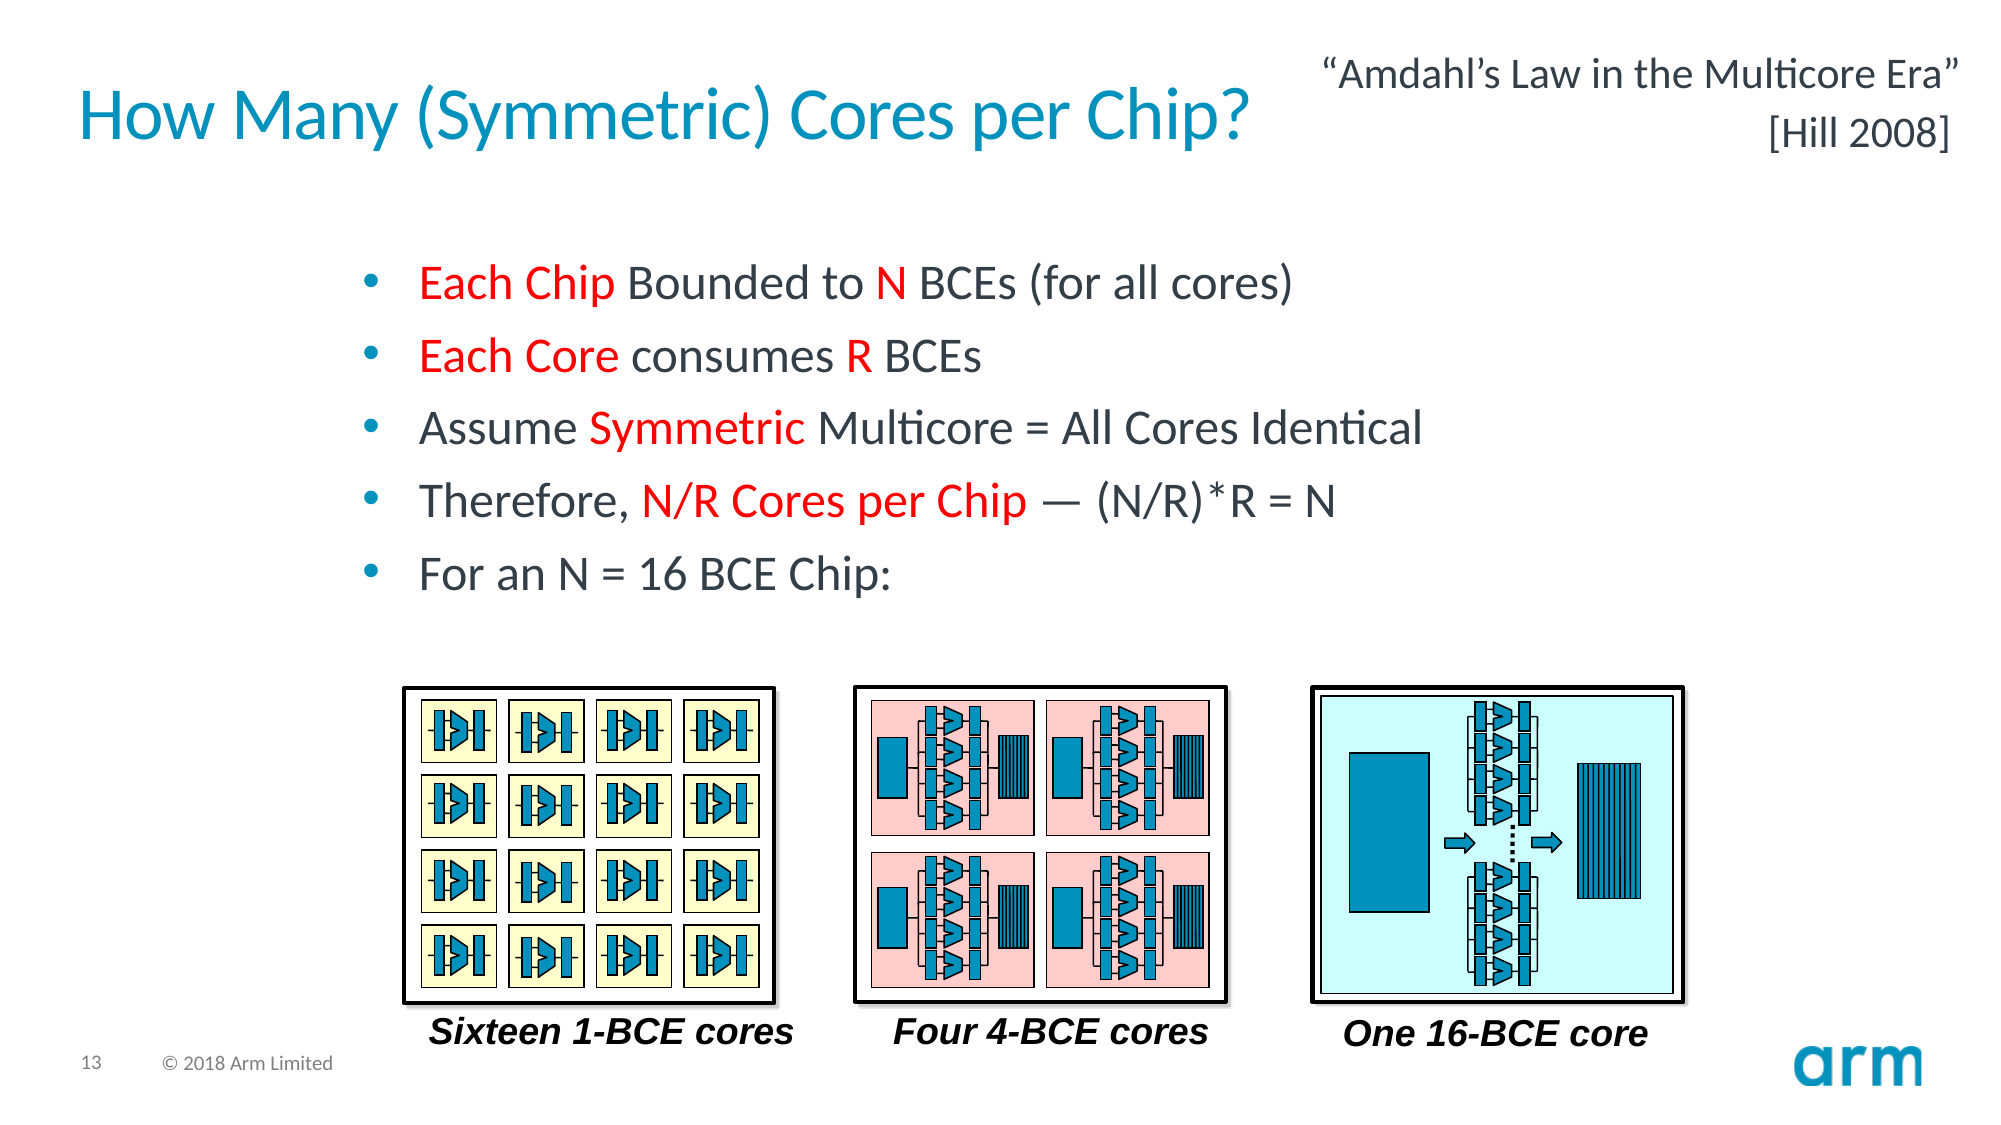

13
11/30/18
Wisconsin Multifacet Project
“Amdahl’s Law in the Multicore Era”
[Hill 2008]
# How Many (Symmetric) Cores per Chip?
Each Chip Bounded to N BCEs (for all cores)
Each Core consumes R BCEs
Assume Symmetric Multicore = All Cores Identical
Therefore, N/R Cores per Chip — (N/R)*R = N
For an N = 16 BCE Chip:

Sixteen 1-BCE cores
Four 4-BCE cores
One 16-BCE core